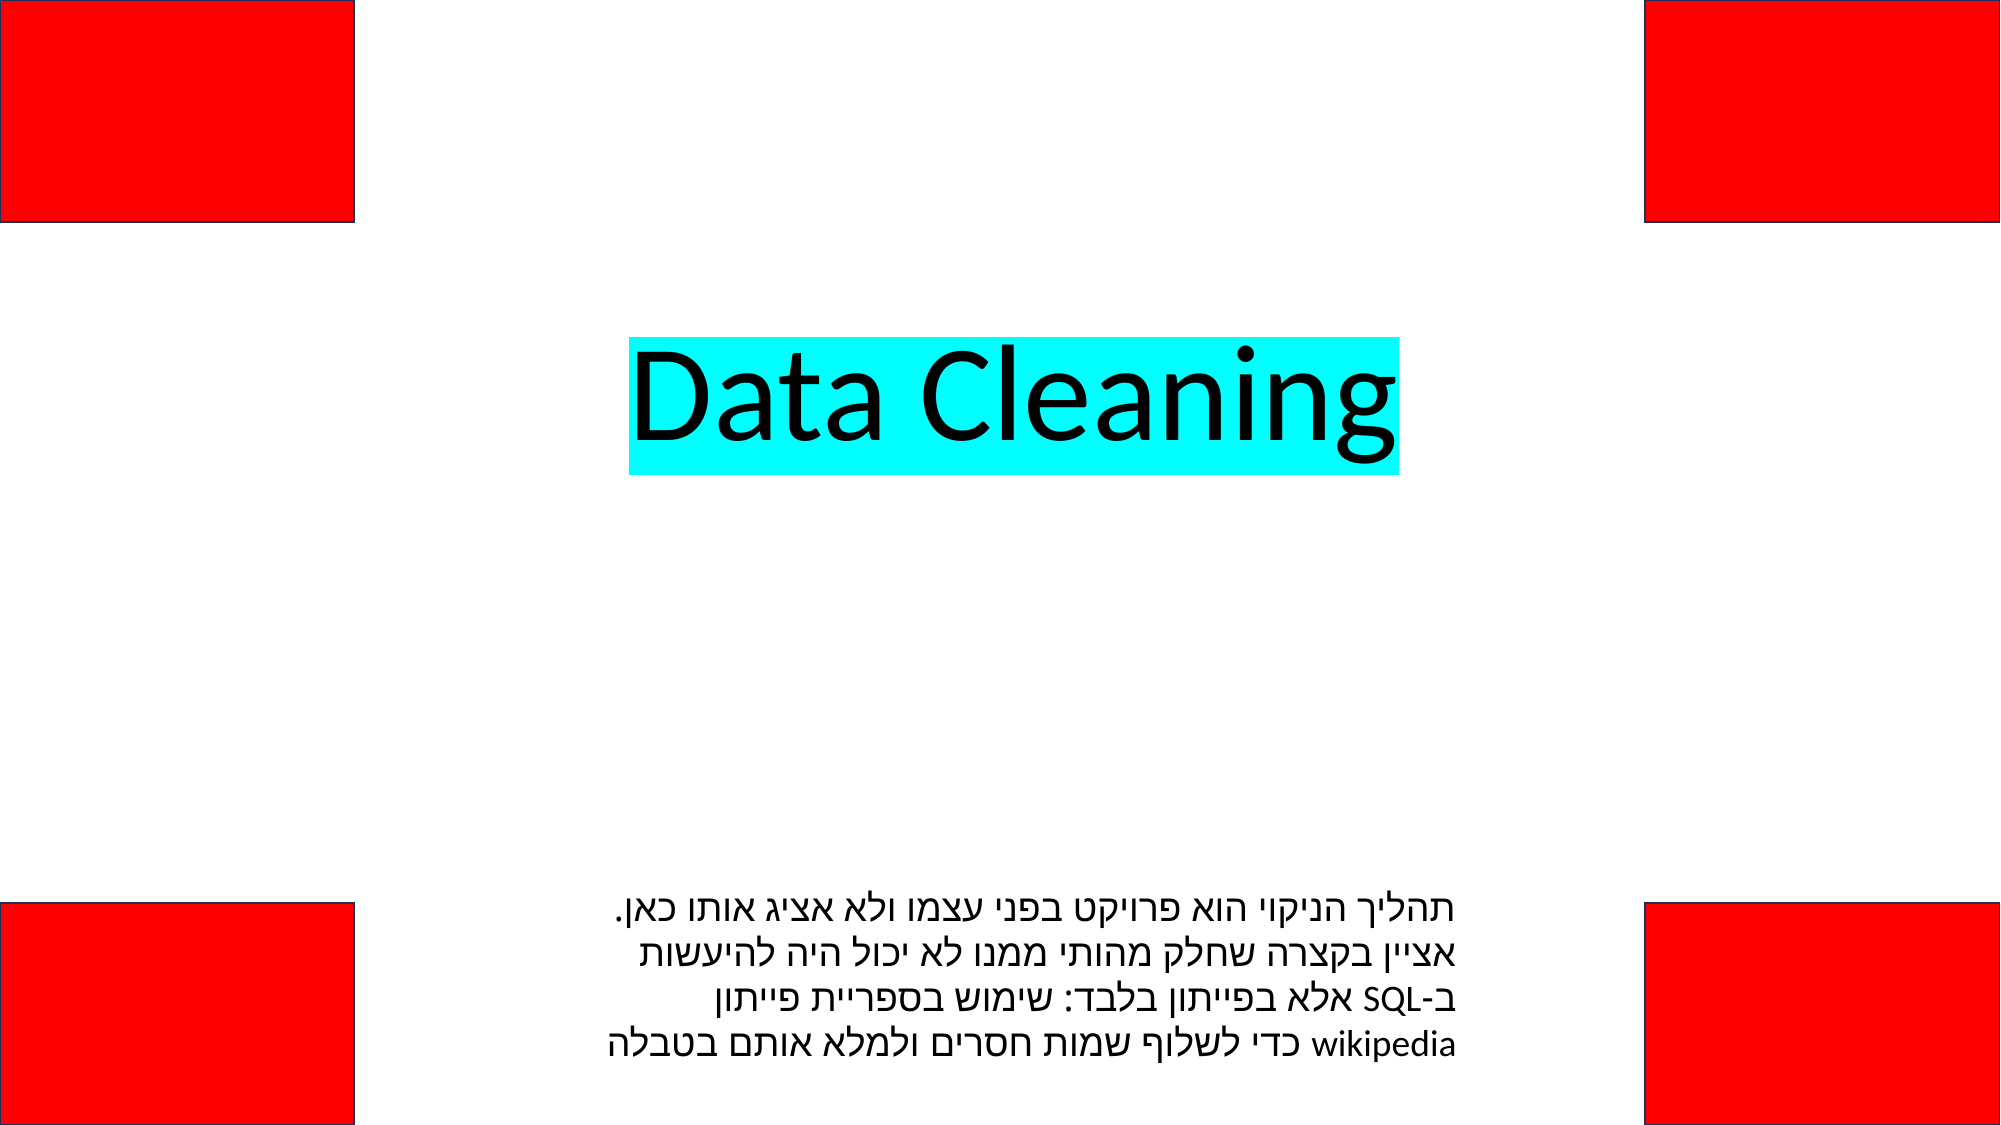

Data Cleaning
תהליך הניקוי הוא פרויקט בפני עצמו ולא אציג אותו כאן. אציין בקצרה שחלק מהותי ממנו לא יכול היה להיעשות ב-SQL אלא בפייתון בלבד: שימוש בספריית פייתון wikipedia כדי לשלוף שמות חסרים ולמלא אותם בטבלה